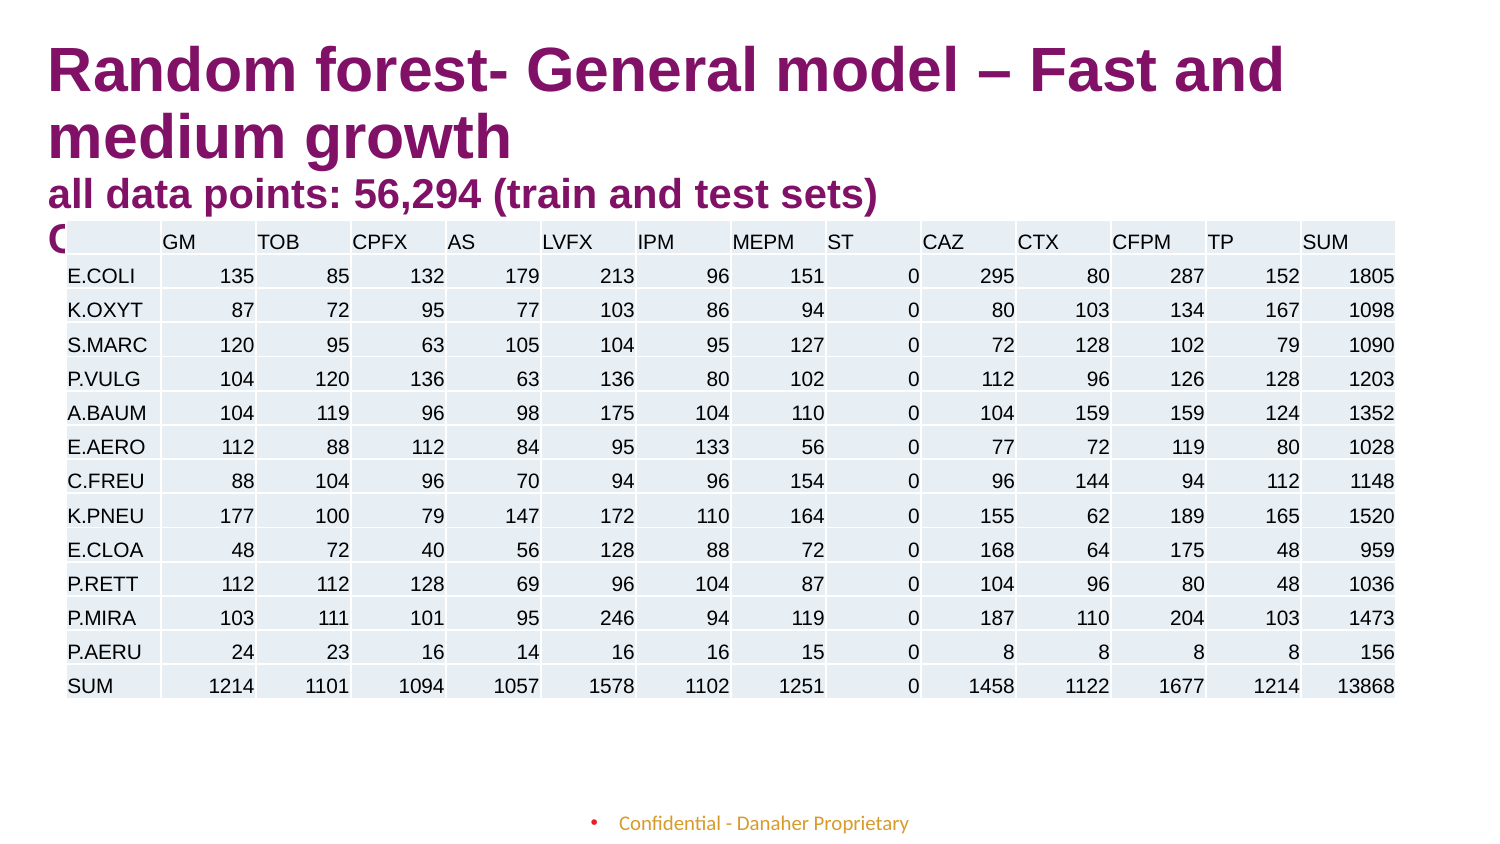

Random forest- General model – Fast and medium growth
all data points: 56,294 (train and test sets)
Cycles: 9
|  | GM | TOB | CPFX | AS | LVFX | IPM | MEPM | ST | CAZ | CTX | CFPM | TP | SUM |
| --- | --- | --- | --- | --- | --- | --- | --- | --- | --- | --- | --- | --- | --- |
| E.COLI | 135 | 85 | 132 | 179 | 213 | 96 | 151 | 0 | 295 | 80 | 287 | 152 | 1805 |
| K.OXYT | 87 | 72 | 95 | 77 | 103 | 86 | 94 | 0 | 80 | 103 | 134 | 167 | 1098 |
| S.MARC | 120 | 95 | 63 | 105 | 104 | 95 | 127 | 0 | 72 | 128 | 102 | 79 | 1090 |
| P.VULG | 104 | 120 | 136 | 63 | 136 | 80 | 102 | 0 | 112 | 96 | 126 | 128 | 1203 |
| A.BAUM | 104 | 119 | 96 | 98 | 175 | 104 | 110 | 0 | 104 | 159 | 159 | 124 | 1352 |
| E.AERO | 112 | 88 | 112 | 84 | 95 | 133 | 56 | 0 | 77 | 72 | 119 | 80 | 1028 |
| C.FREU | 88 | 104 | 96 | 70 | 94 | 96 | 154 | 0 | 96 | 144 | 94 | 112 | 1148 |
| K.PNEU | 177 | 100 | 79 | 147 | 172 | 110 | 164 | 0 | 155 | 62 | 189 | 165 | 1520 |
| E.CLOA | 48 | 72 | 40 | 56 | 128 | 88 | 72 | 0 | 168 | 64 | 175 | 48 | 959 |
| P.RETT | 112 | 112 | 128 | 69 | 96 | 104 | 87 | 0 | 104 | 96 | 80 | 48 | 1036 |
| P.MIRA | 103 | 111 | 101 | 95 | 246 | 94 | 119 | 0 | 187 | 110 | 204 | 103 | 1473 |
| P.AERU | 24 | 23 | 16 | 14 | 16 | 16 | 15 | 0 | 8 | 8 | 8 | 8 | 156 |
| SUM | 1214 | 1101 | 1094 | 1057 | 1578 | 1102 | 1251 | 0 | 1458 | 1122 | 1677 | 1214 | 13868 |
20